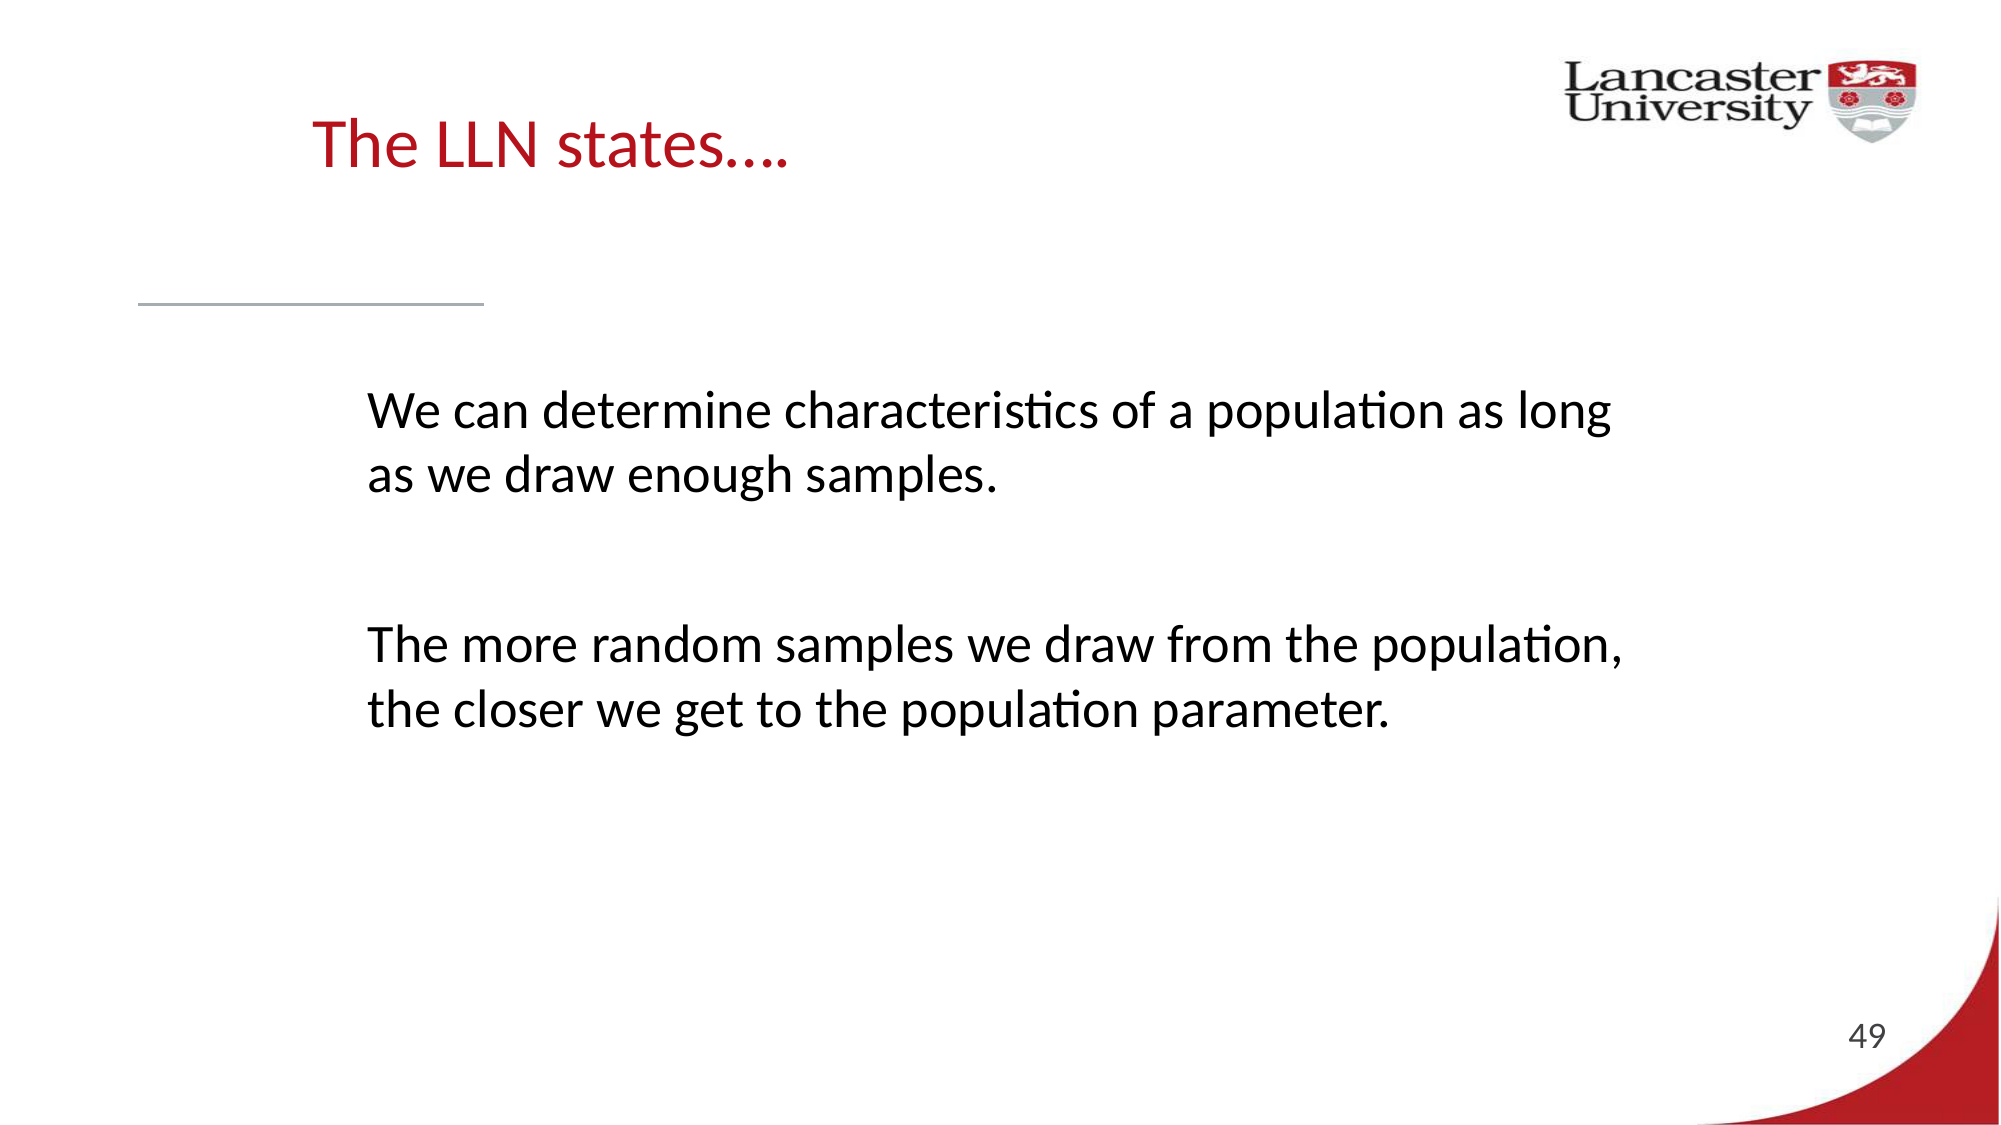

# The LLN states….
We can determine characteristics of a population as long as we draw enough samples.

The more random samples we draw from the population, the closer we get to the population parameter.

49